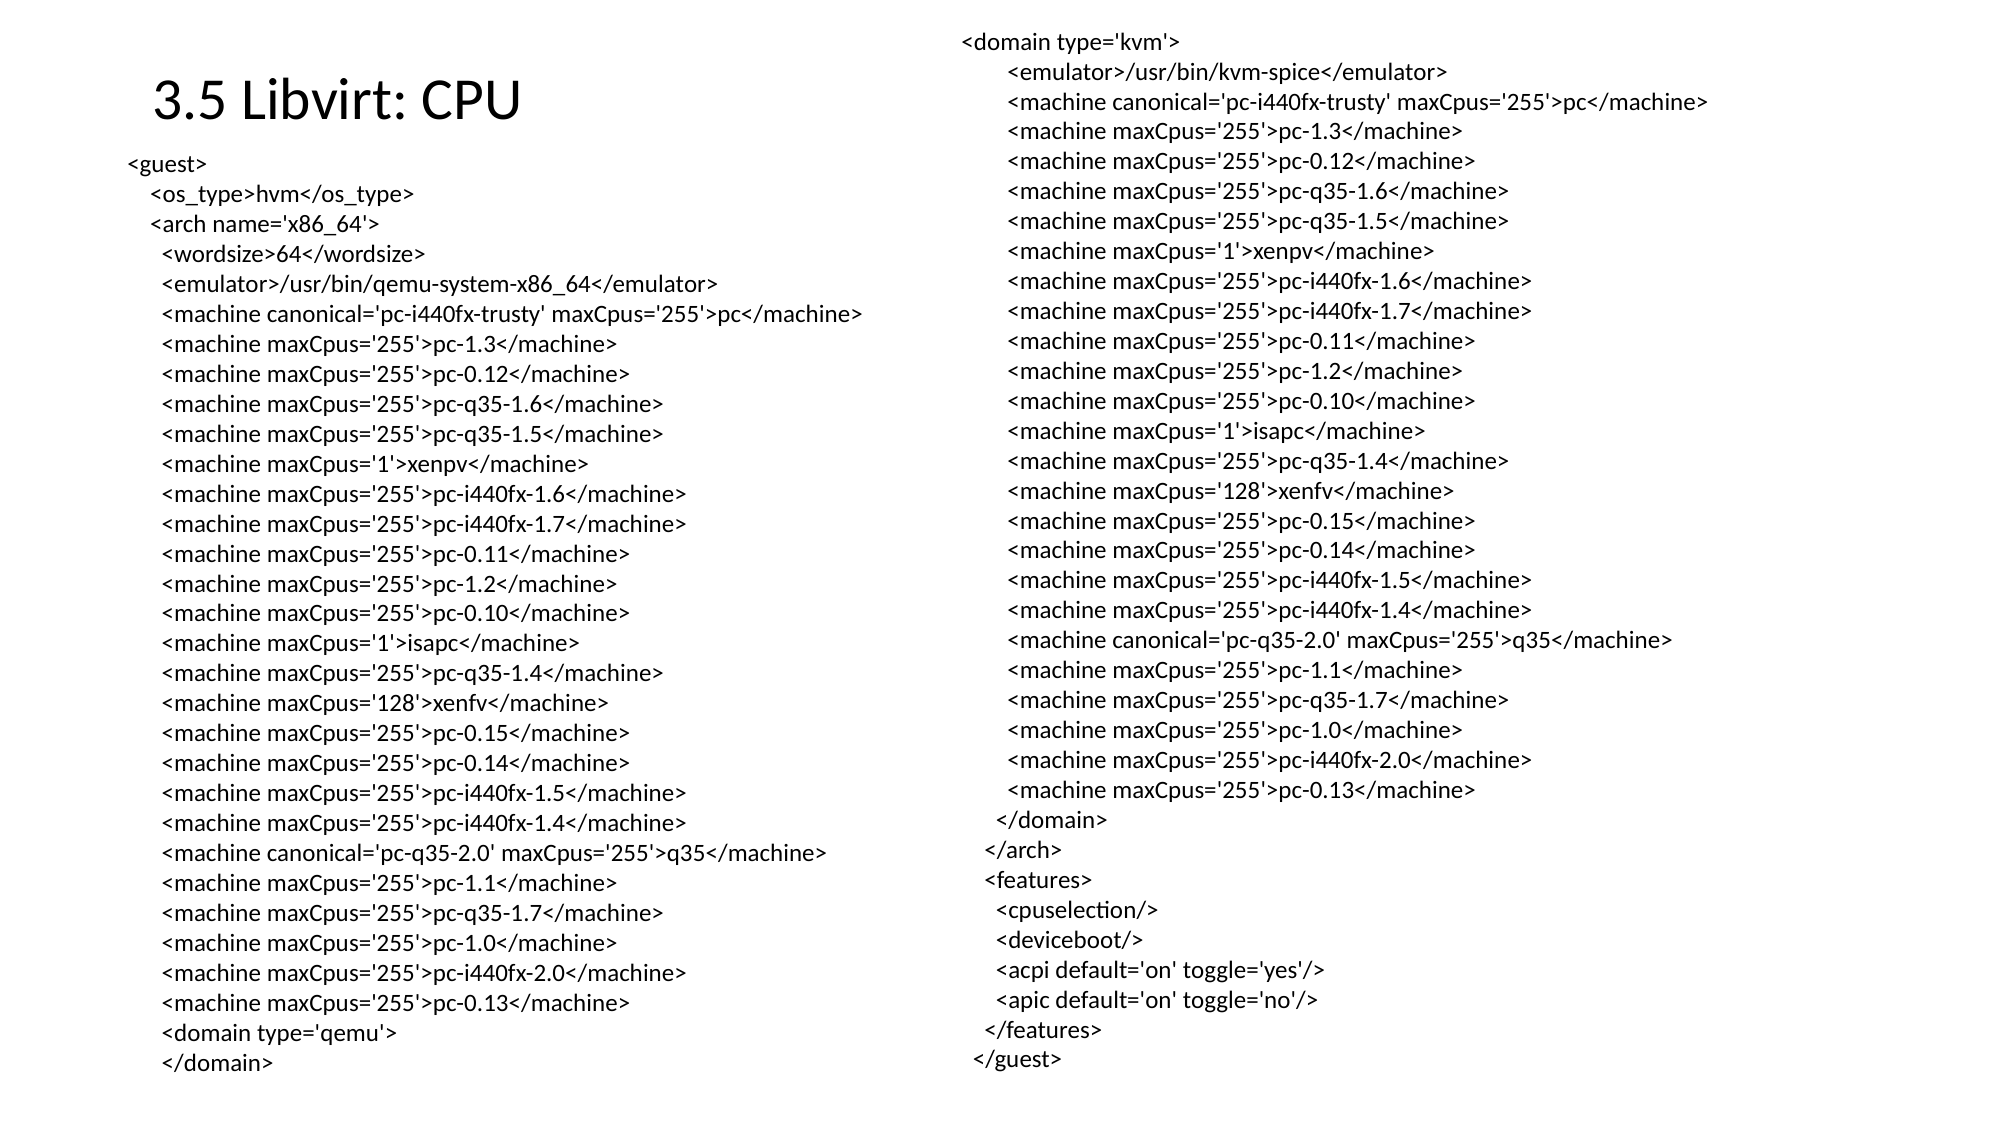

<domain type='kvm'>
        <emulator>/usr/bin/kvm-spice</emulator>
        <machine canonical='pc-i440fx-trusty' maxCpus='255'>pc</machine>
        <machine maxCpus='255'>pc-1.3</machine>
        <machine maxCpus='255'>pc-0.12</machine>
        <machine maxCpus='255'>pc-q35-1.6</machine>
        <machine maxCpus='255'>pc-q35-1.5</machine>
        <machine maxCpus='1'>xenpv</machine>
        <machine maxCpus='255'>pc-i440fx-1.6</machine>
        <machine maxCpus='255'>pc-i440fx-1.7</machine>
        <machine maxCpus='255'>pc-0.11</machine>
        <machine maxCpus='255'>pc-1.2</machine>
        <machine maxCpus='255'>pc-0.10</machine>
        <machine maxCpus='1'>isapc</machine>
        <machine maxCpus='255'>pc-q35-1.4</machine>
        <machine maxCpus='128'>xenfv</machine>
        <machine maxCpus='255'>pc-0.15</machine>
        <machine maxCpus='255'>pc-0.14</machine>
        <machine maxCpus='255'>pc-i440fx-1.5</machine>
        <machine maxCpus='255'>pc-i440fx-1.4</machine>
        <machine canonical='pc-q35-2.0' maxCpus='255'>q35</machine>
        <machine maxCpus='255'>pc-1.1</machine>
        <machine maxCpus='255'>pc-q35-1.7</machine>
        <machine maxCpus='255'>pc-1.0</machine>
        <machine maxCpus='255'>pc-i440fx-2.0</machine>
        <machine maxCpus='255'>pc-0.13</machine>
      </domain>
    </arch>
    <features>
      <cpuselection/>
      <deviceboot/>
      <acpi default='on' toggle='yes'/>
      <apic default='on' toggle='no'/>
    </features>
  </guest>
# 3.5 Libvirt: CPU
<guest>
    <os_type>hvm</os_type>
    <arch name='x86_64'>
      <wordsize>64</wordsize>
      <emulator>/usr/bin/qemu-system-x86_64</emulator>
      <machine canonical='pc-i440fx-trusty' maxCpus='255'>pc</machine>
      <machine maxCpus='255'>pc-1.3</machine>
      <machine maxCpus='255'>pc-0.12</machine>
      <machine maxCpus='255'>pc-q35-1.6</machine>
      <machine maxCpus='255'>pc-q35-1.5</machine>
      <machine maxCpus='1'>xenpv</machine>
      <machine maxCpus='255'>pc-i440fx-1.6</machine>
      <machine maxCpus='255'>pc-i440fx-1.7</machine>
      <machine maxCpus='255'>pc-0.11</machine>
      <machine maxCpus='255'>pc-1.2</machine>
      <machine maxCpus='255'>pc-0.10</machine>
      <machine maxCpus='1'>isapc</machine>
      <machine maxCpus='255'>pc-q35-1.4</machine>
      <machine maxCpus='128'>xenfv</machine>
      <machine maxCpus='255'>pc-0.15</machine>
      <machine maxCpus='255'>pc-0.14</machine>
      <machine maxCpus='255'>pc-i440fx-1.5</machine>
      <machine maxCpus='255'>pc-i440fx-1.4</machine>
      <machine canonical='pc-q35-2.0' maxCpus='255'>q35</machine>
      <machine maxCpus='255'>pc-1.1</machine>
      <machine maxCpus='255'>pc-q35-1.7</machine>
      <machine maxCpus='255'>pc-1.0</machine>
      <machine maxCpus='255'>pc-i440fx-2.0</machine>
      <machine maxCpus='255'>pc-0.13</machine>
      <domain type='qemu'>
      </domain>